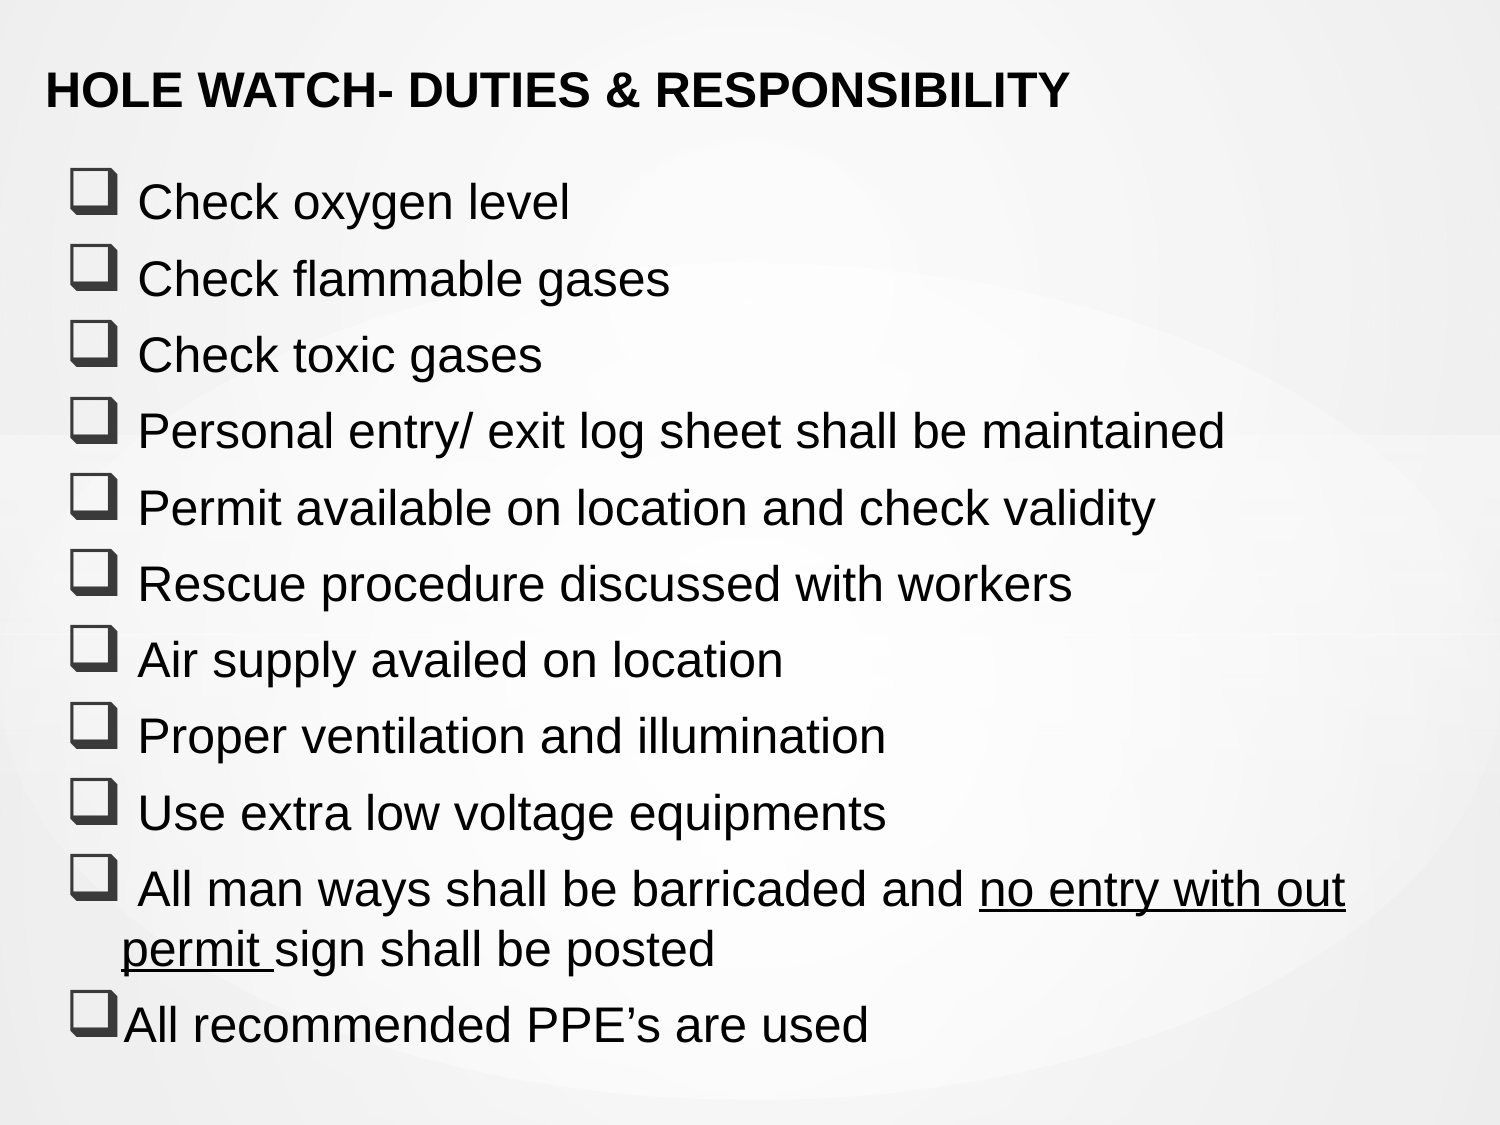

# HOLE WATCH- DUTIES & RESPONSIBILITY
 Check oxygen level
 Check flammable gases
 Check toxic gases
 Personal entry/ exit log sheet shall be maintained
 Permit available on location and check validity
 Rescue procedure discussed with workers
 Air supply availed on location
 Proper ventilation and illumination
 Use extra low voltage equipments
 All man ways shall be barricaded and no entry with out permit sign shall be posted
All recommended PPE’s are used